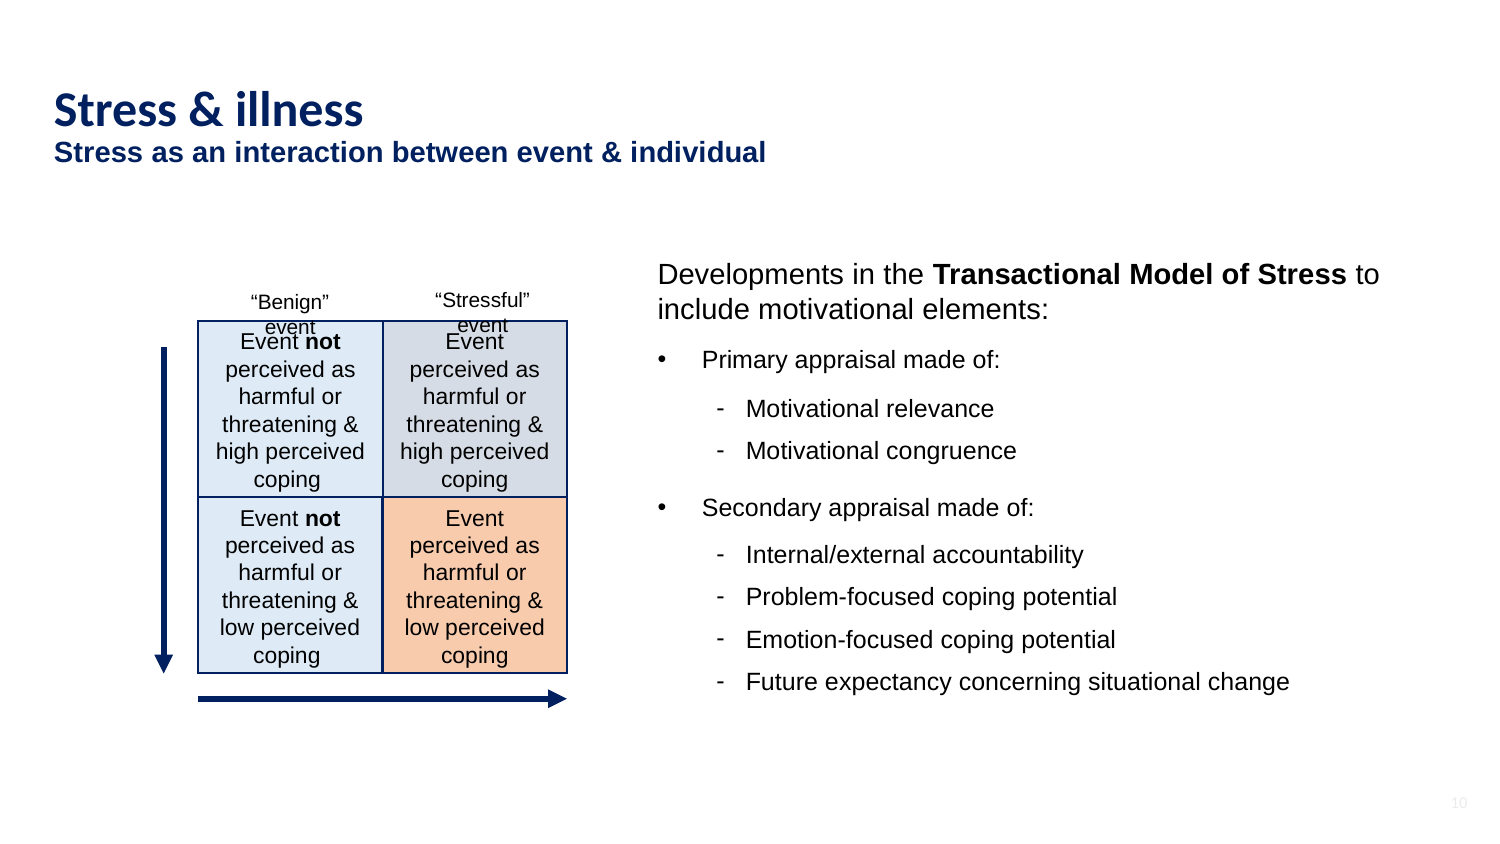

Stress & illness
Stress as an interaction between event & individual
Developments in the Transactional Model of Stress to include motivational elements:
Primary appraisal made of:
Motivational relevance
Motivational congruence
Secondary appraisal made of:
Internal/external accountability
Problem-focused coping potential
Emotion-focused coping potential
Future expectancy concerning situational change

“Stressful” event

“Benign” event

Event not perceived as harmful or threatening & high perceived coping
Event perceived as harmful or threatening & high perceived coping
Event not perceived as harmful or threatening & low perceived coping
Event perceived as harmful or threatening & low perceived coping
10